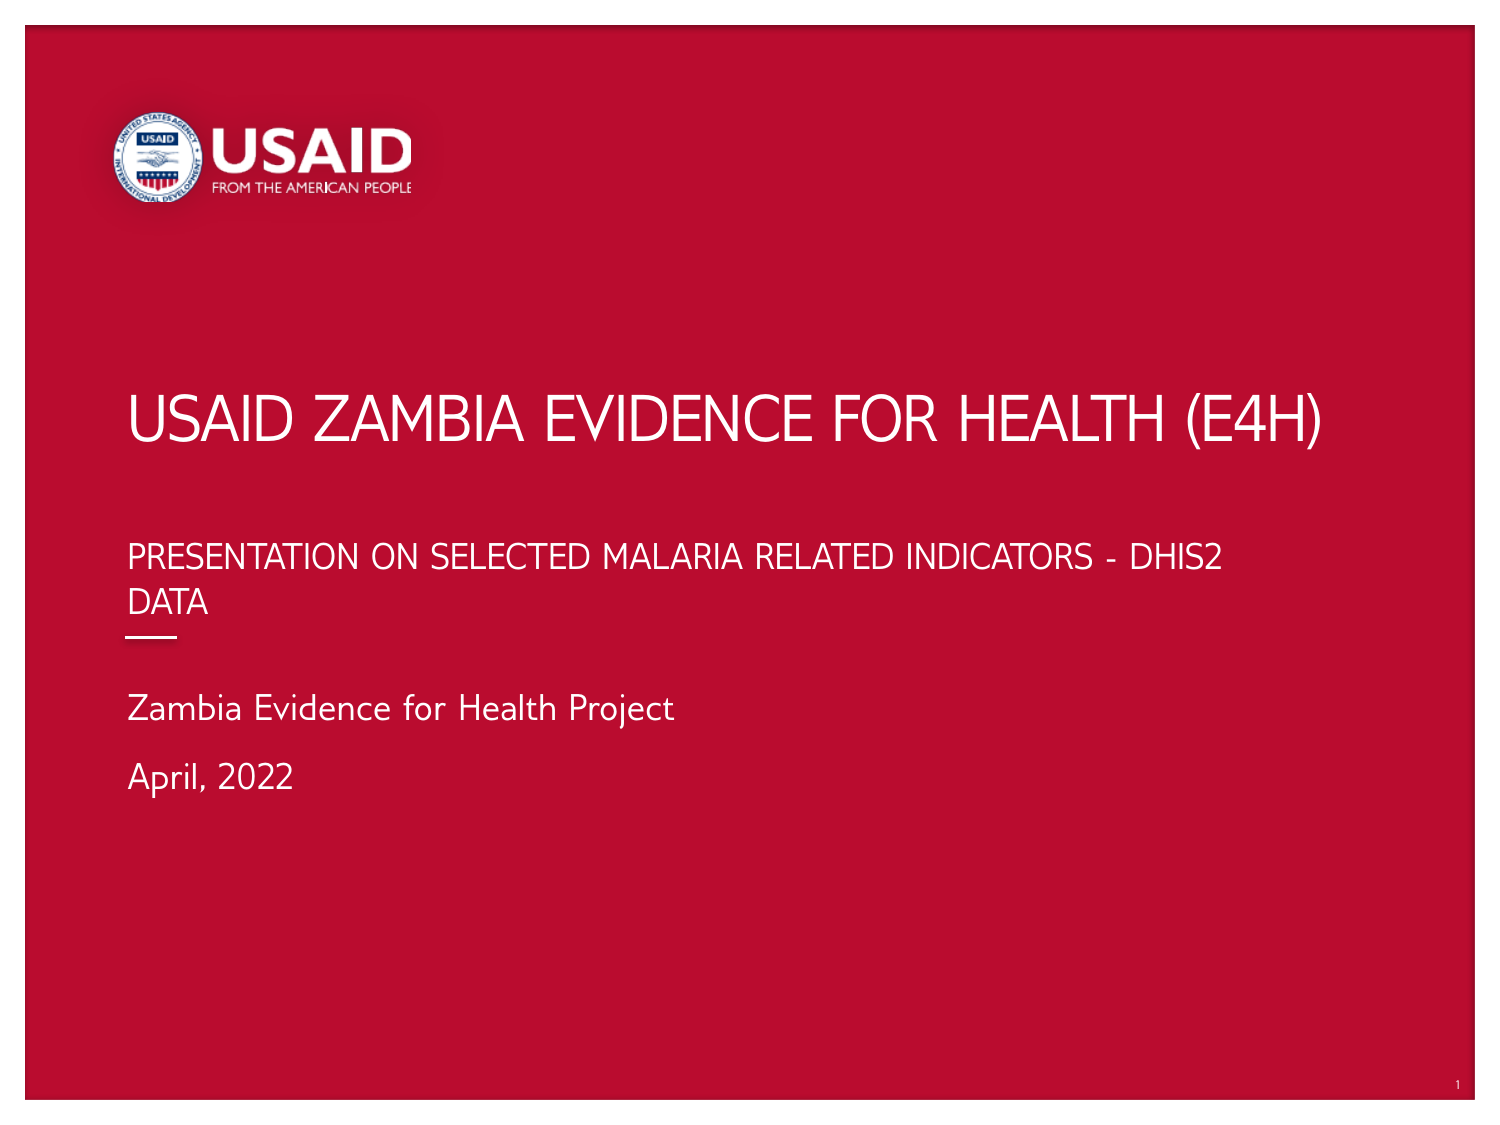

# USAID Zambia Evidence For Health (E4H)
PRESENTATION ON SELECTED MALARIA related INDICATORS - DHIS2 data
Zambia Evidence for Health Project
April, 2022
1